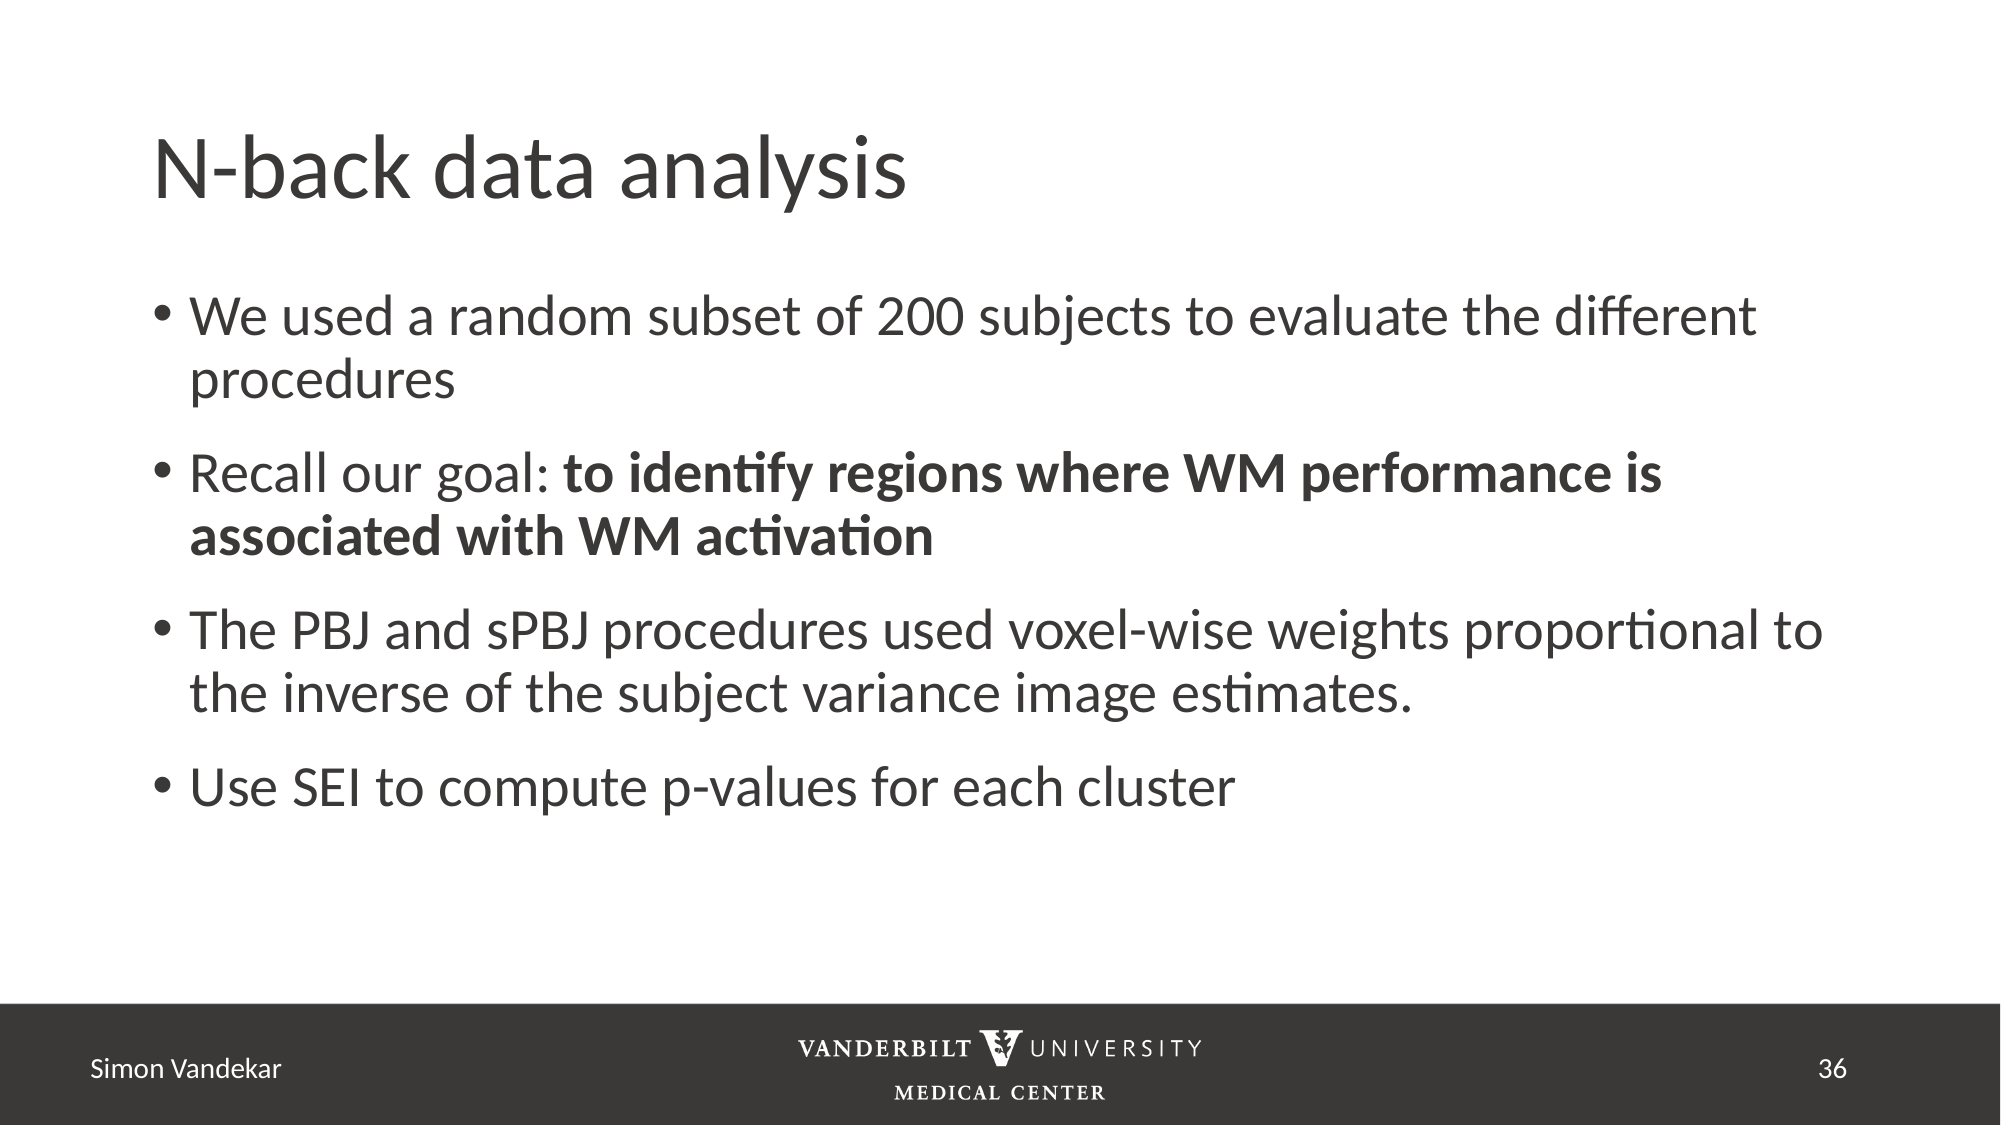

# N-back data analysis
We used a random subset of 200 subjects to evaluate the different procedures
Recall our goal: to identify regions where WM performance is associated with WM activation
The PBJ and sPBJ procedures used voxel-wise weights proportional to the inverse of the subject variance image estimates.
Use SEI to compute p-values for each cluster
Simon Vandekar
36